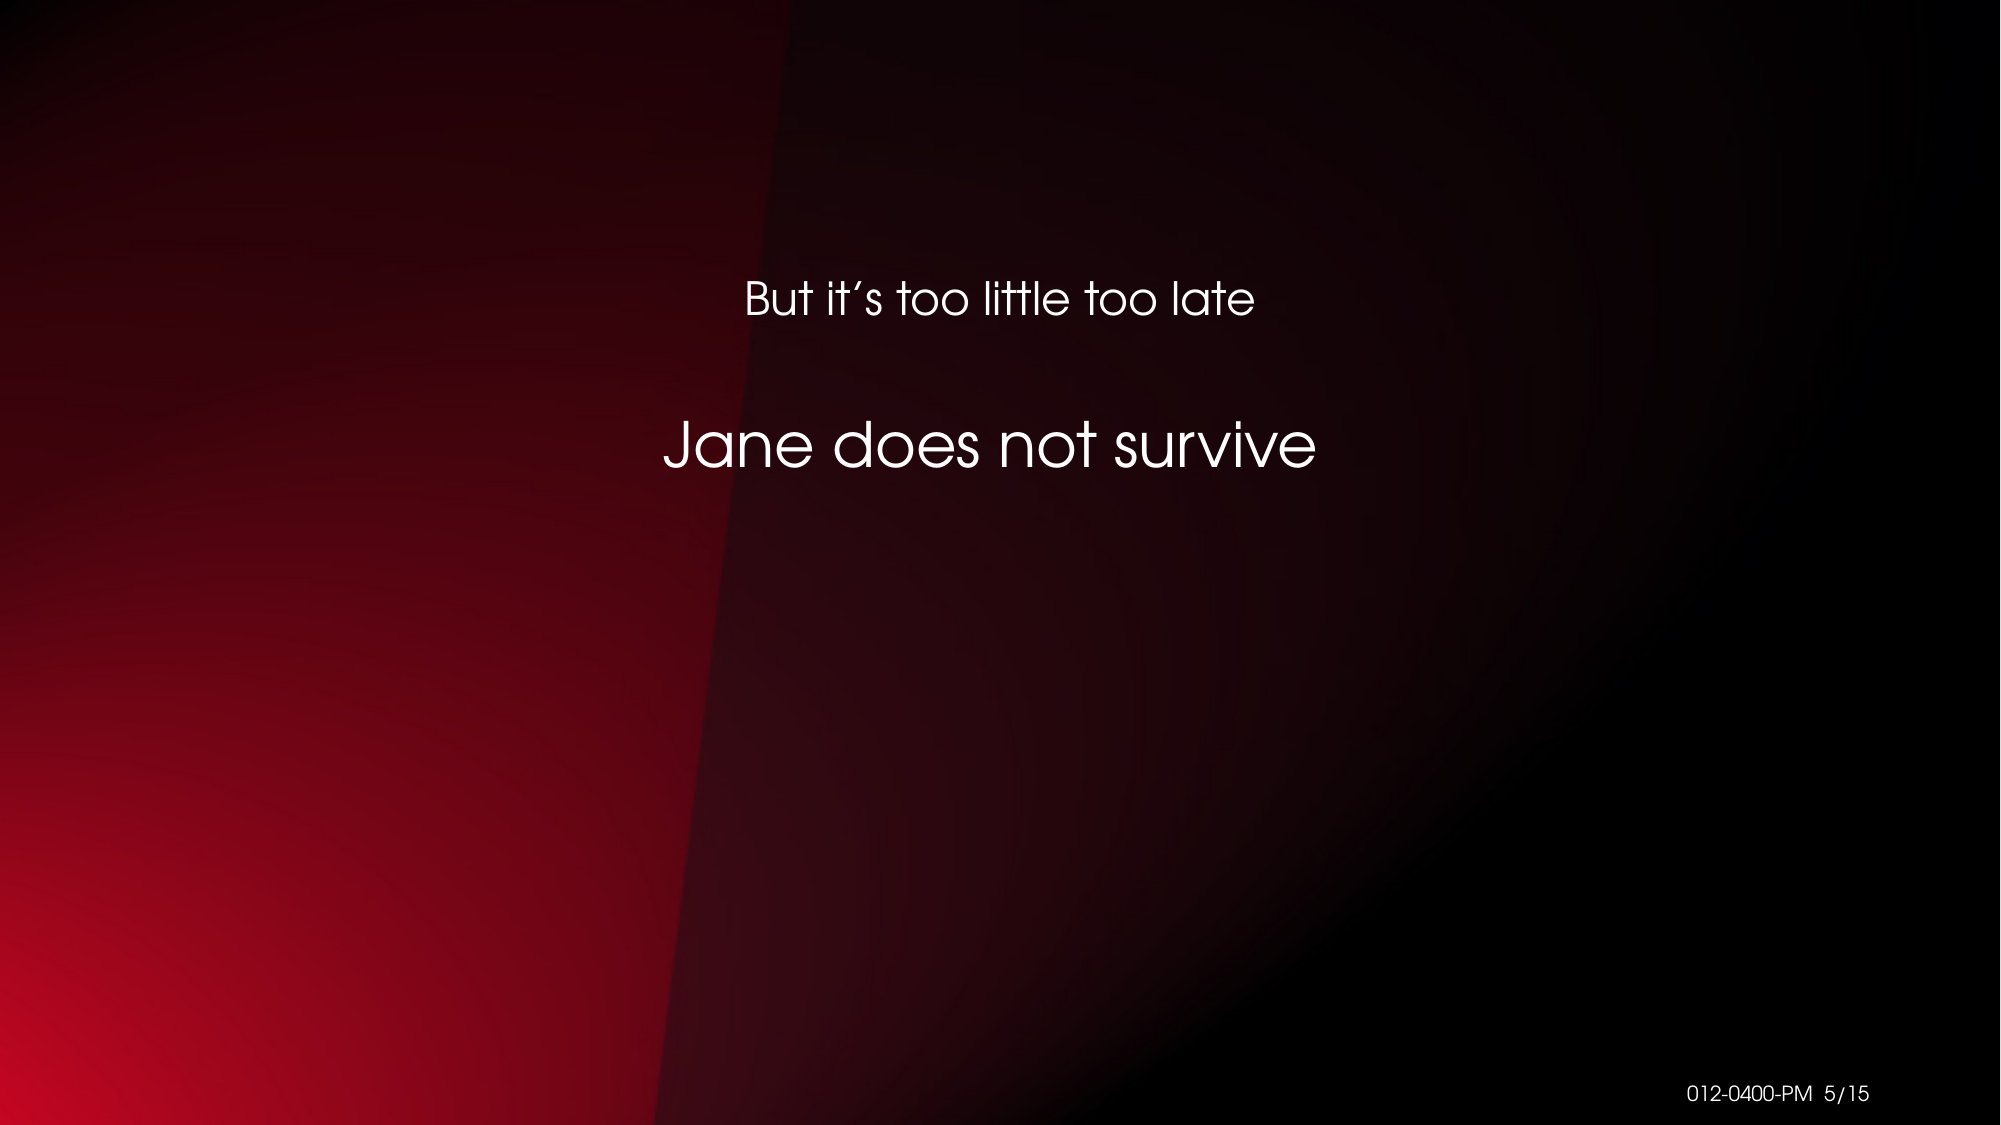

But it’s too little too late
Jane does not survive